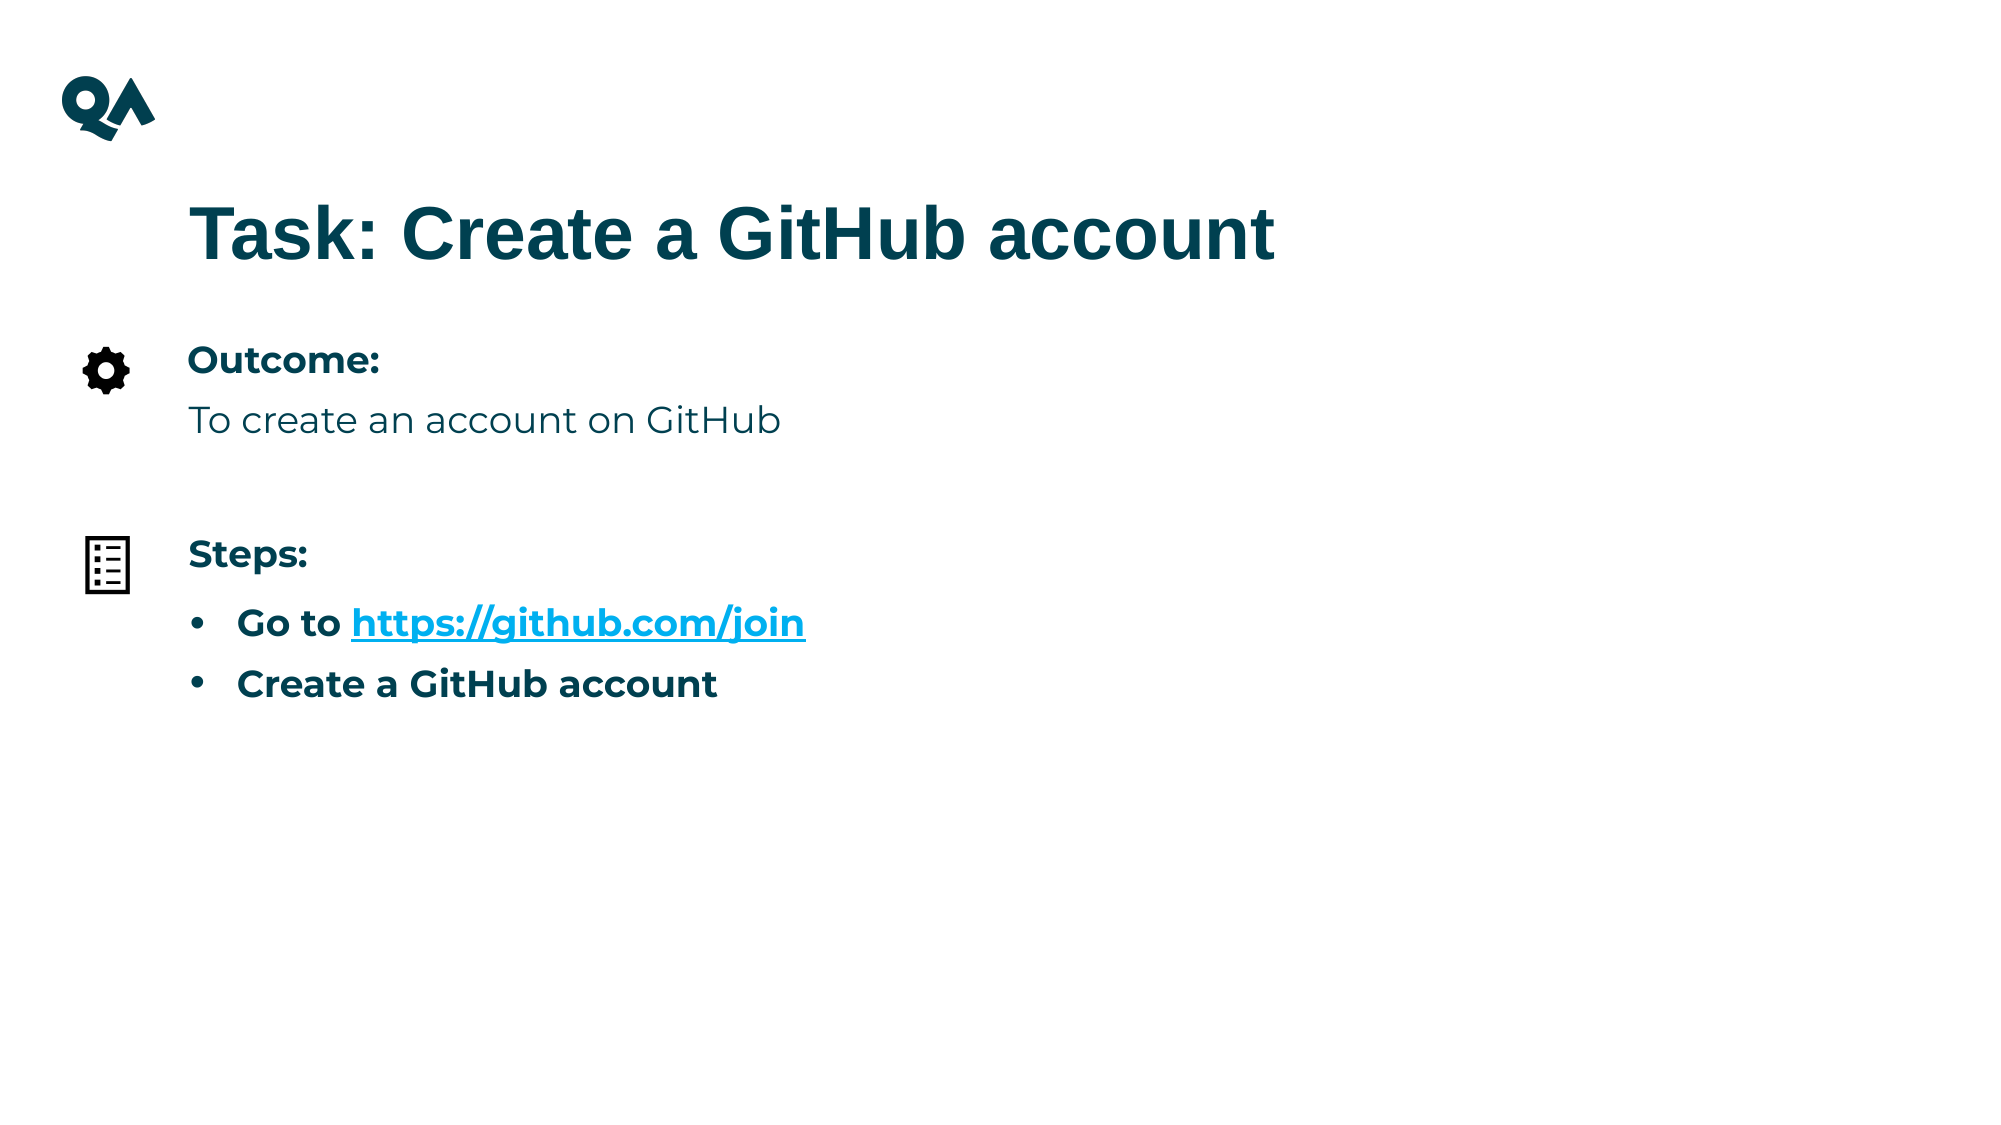

# Task: Create a GitHub account
To create an account on GitHub
Go to https://github.com/join
Create a GitHub account